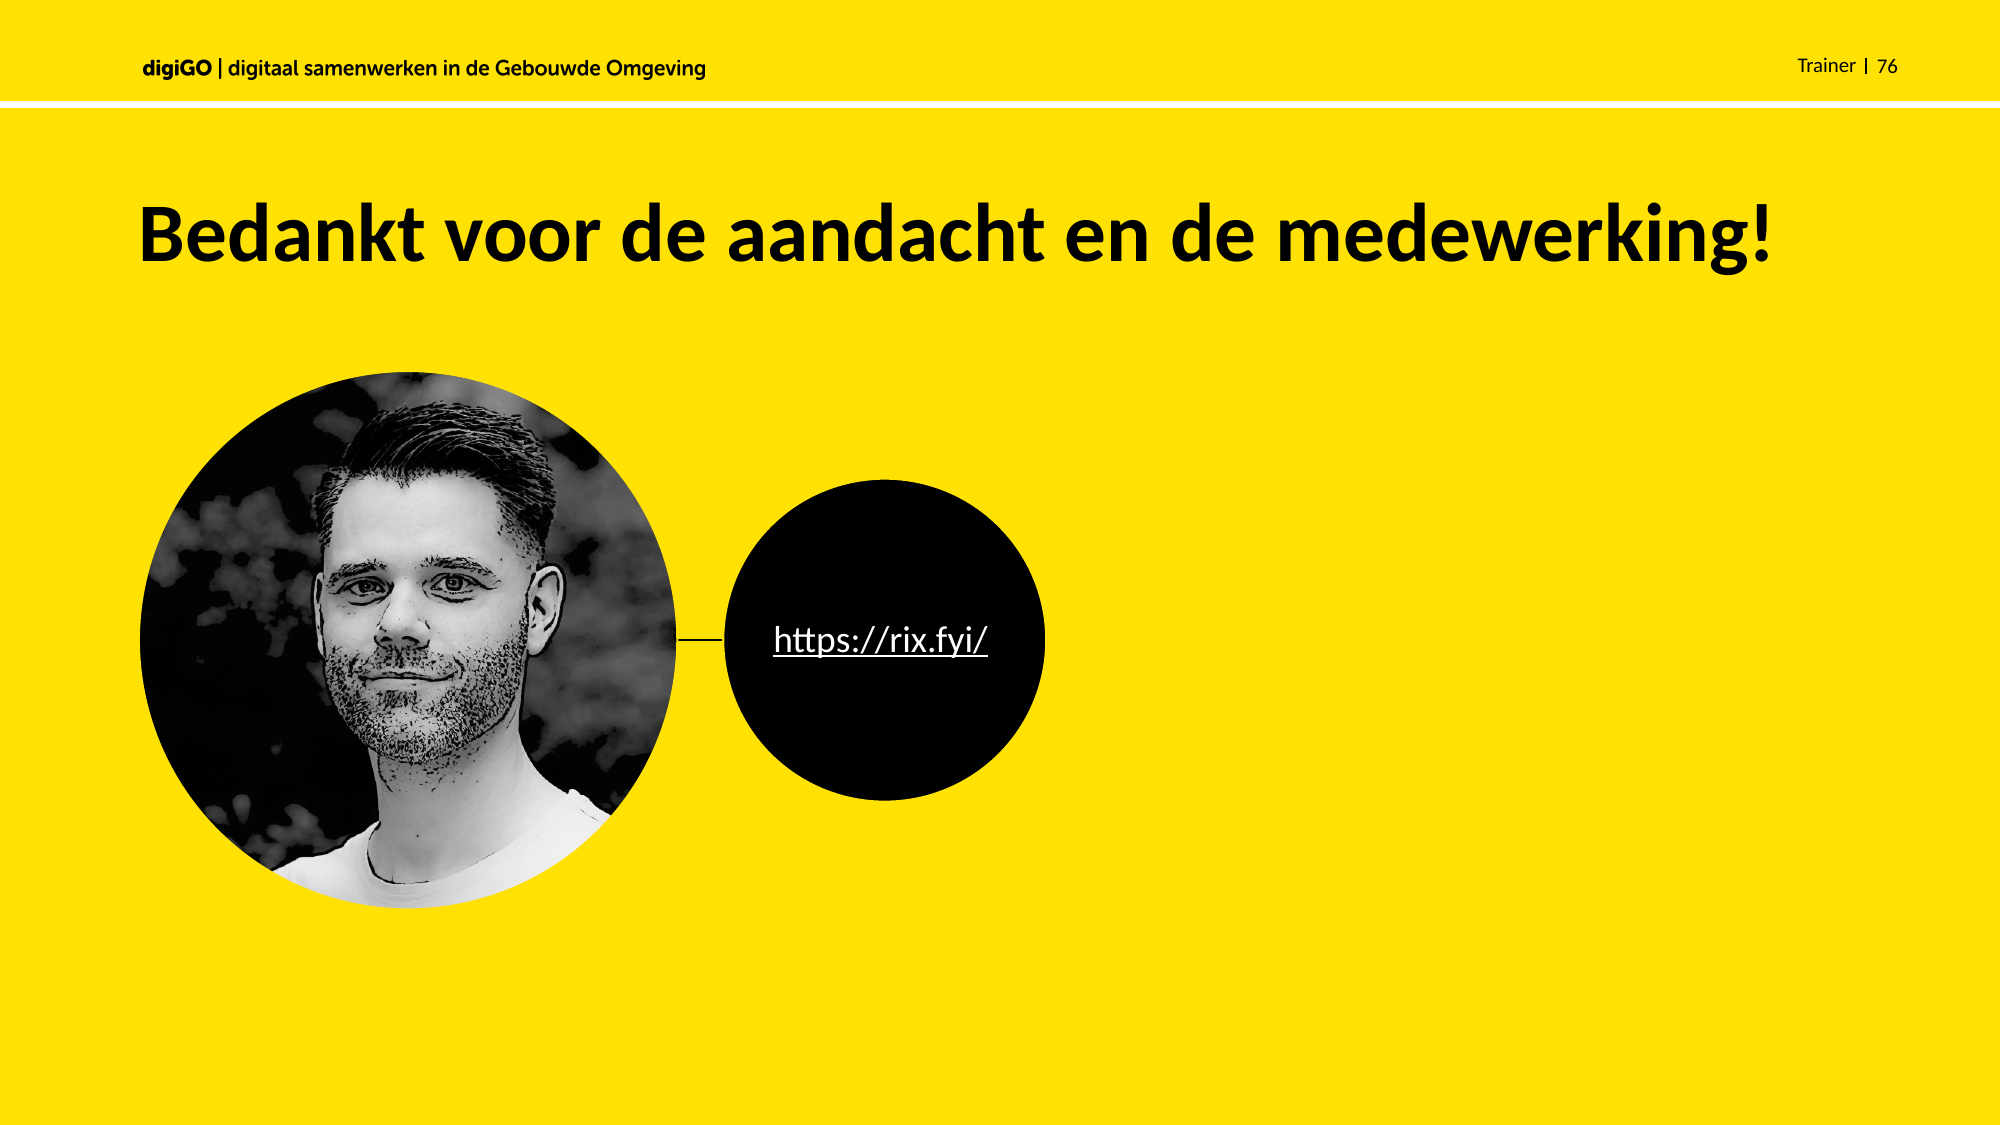

Trainer
76
# Bedankt voor de aandacht en de medewerking!
https://rix.fyi/